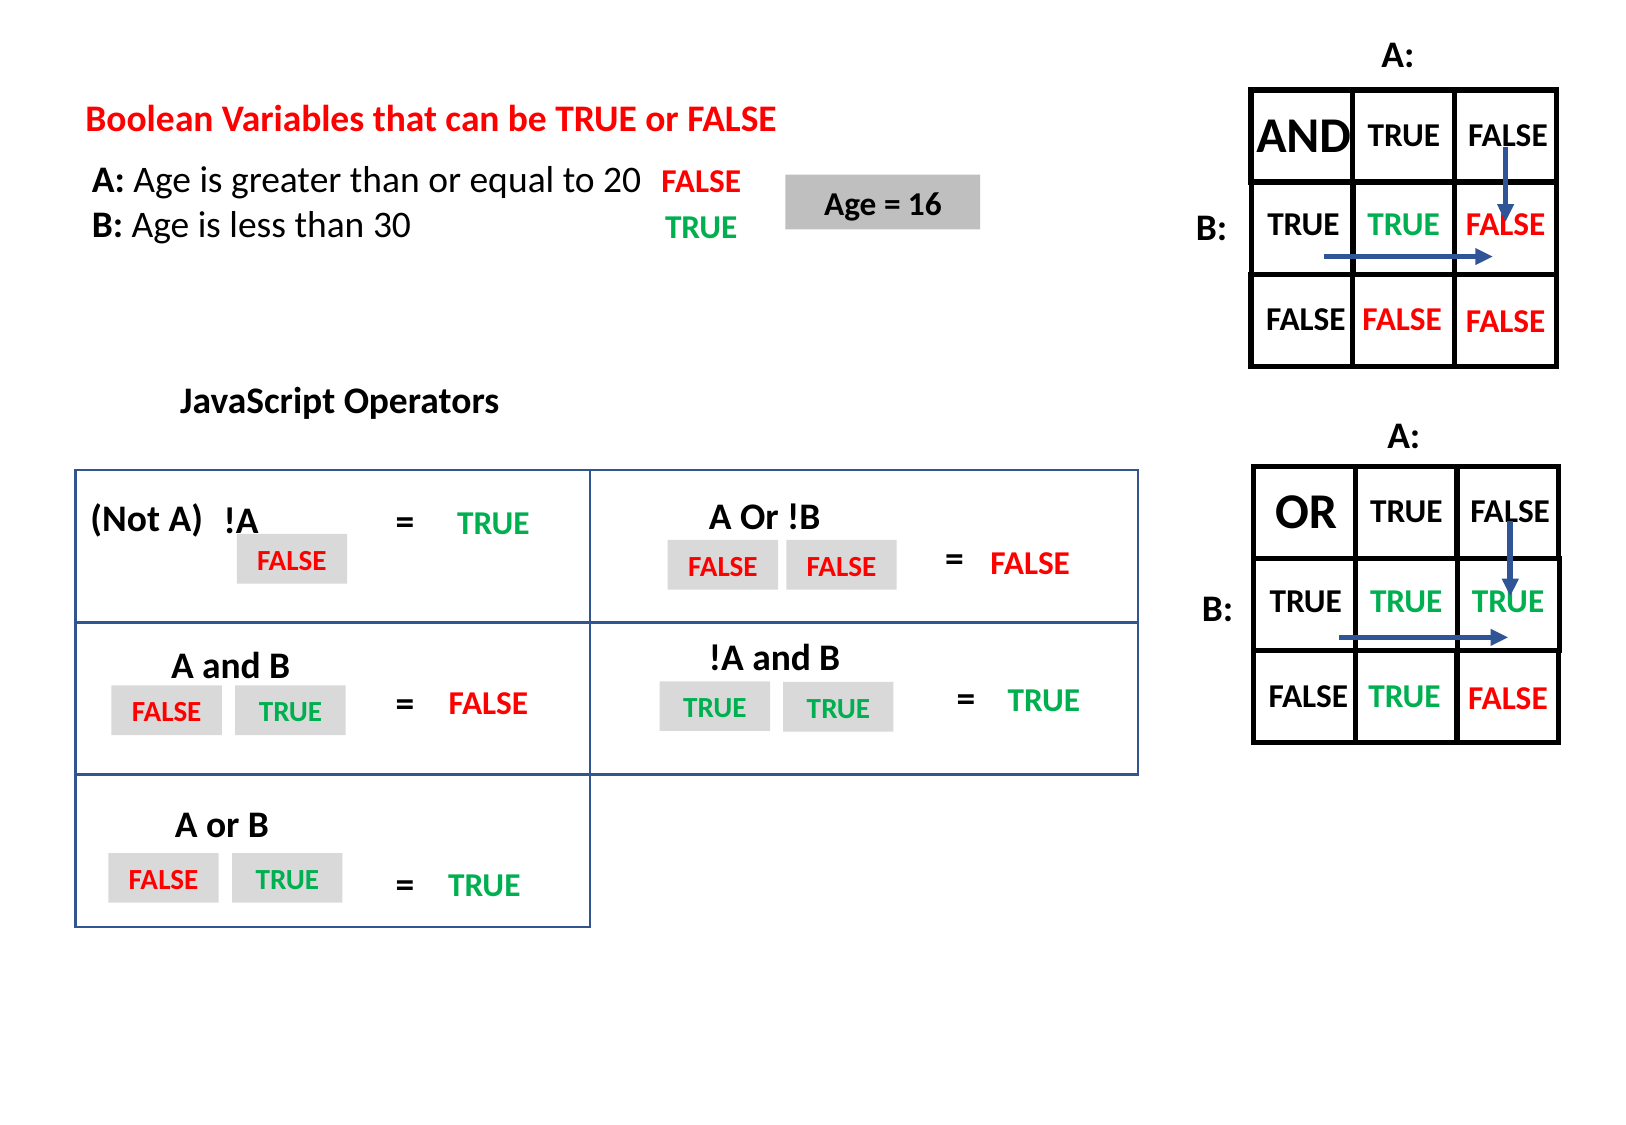

A:
Boolean Variables that can be TRUE or FALSE

AND
TRUE
FALSE
TRUE
TRUE
FALSE
FALSE
FALSE
FALSE
A: Age is greater than or equal to 20
B: Age is less than 30
FALSE
Age = 16
B:
TRUE
JavaScript Operators
A:

OR
TRUE
FALSE
TRUE
TRUE
TRUE
FALSE
TRUE
FALSE

A Or !B
(Not A)
!A
=
TRUE
=
FALSE
FALSE
FALSE
FALSE
B:

!A and B
A and B
=
TRUE
=
FALSE
TRUE
TRUE
FALSE
TRUE

A or B
FALSE
TRUE
=
TRUE